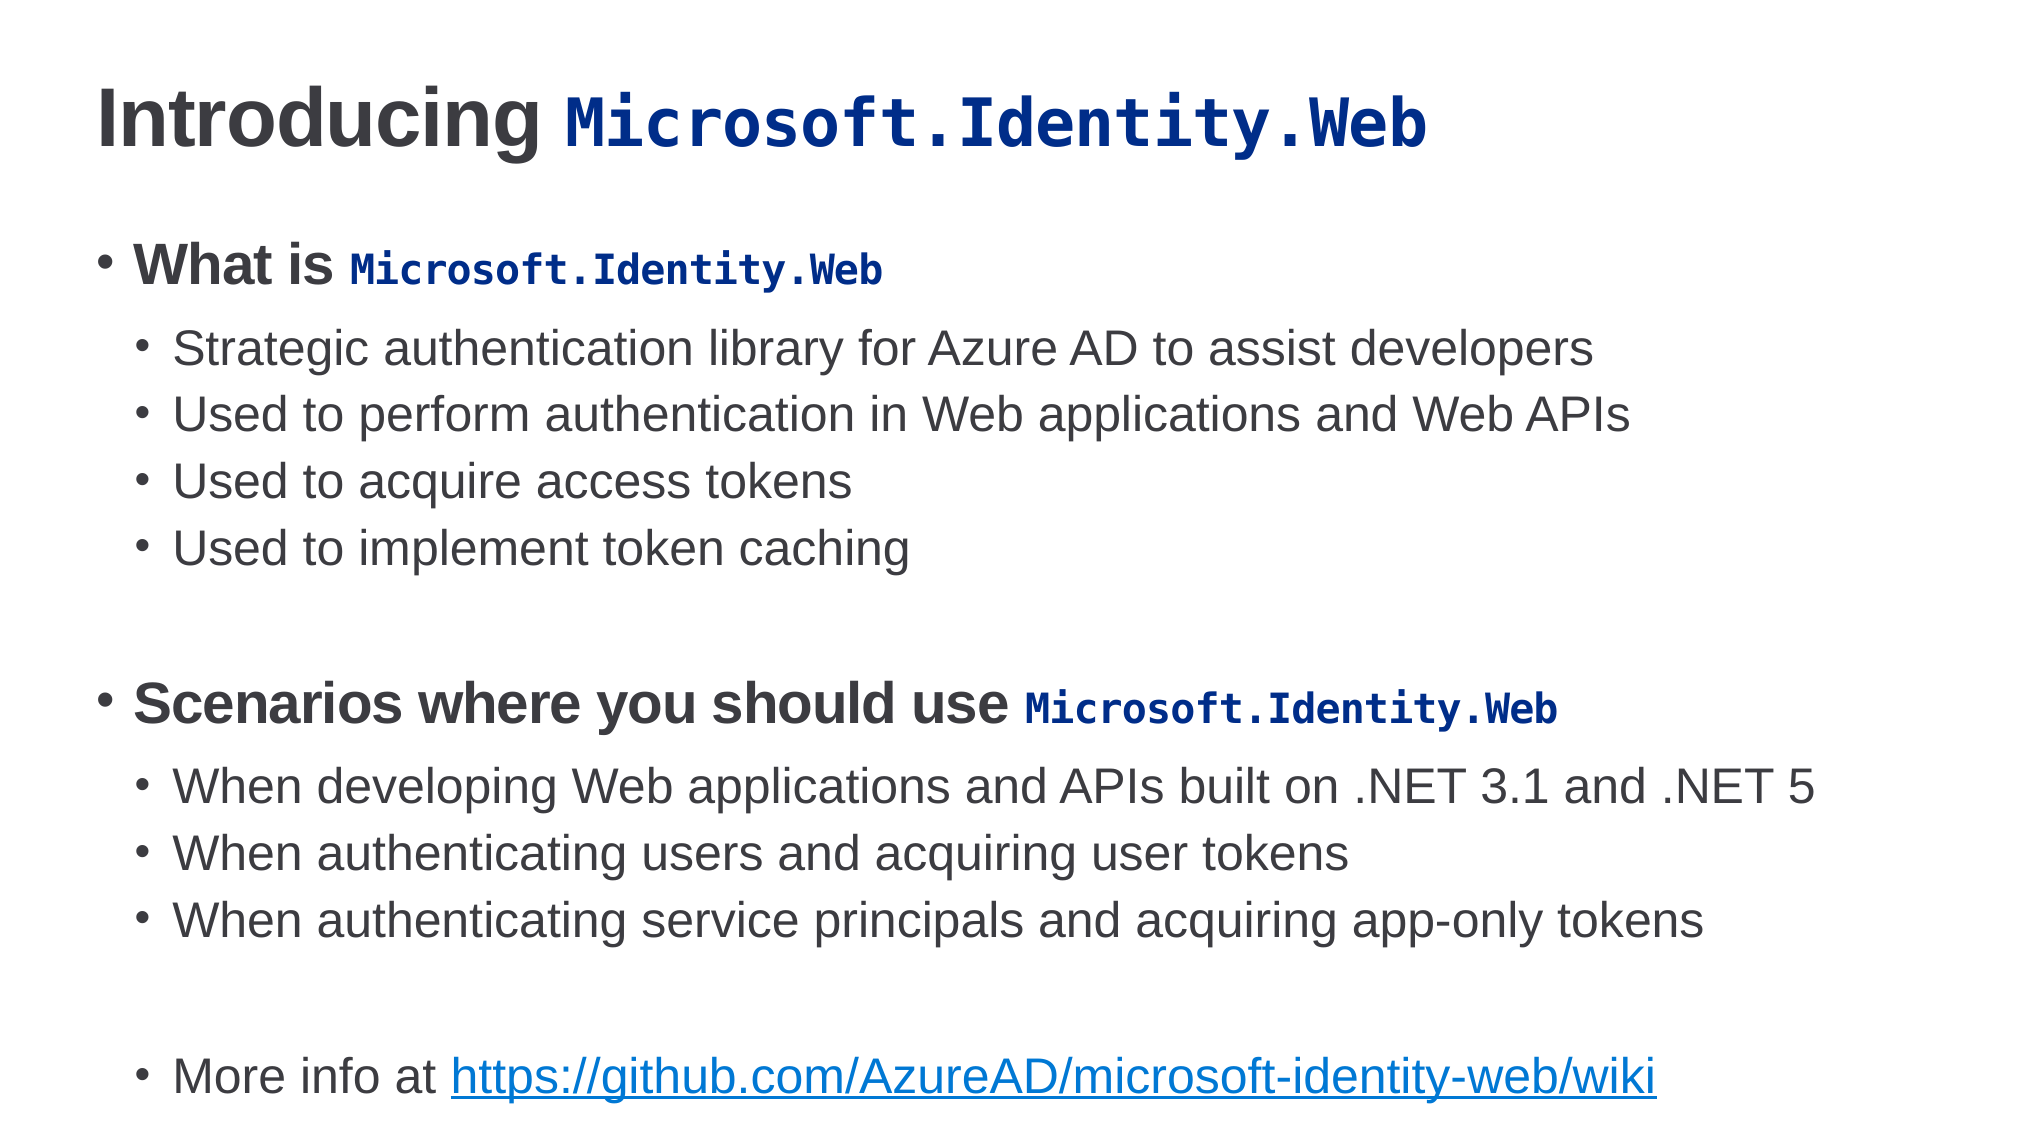

# Introducing Microsoft.Identity.Web
What is Microsoft.Identity.Web
Strategic authentication library for Azure AD to assist developers
Used to perform authentication in Web applications and Web APIs
Used to acquire access tokens
Used to implement token caching

Scenarios where you should use Microsoft.Identity.Web
When developing Web applications and APIs built on .NET 3.1 and .NET 5
When authenticating users and acquiring user tokens
When authenticating service principals and acquiring app-only tokens

More info at https://github.com/AzureAD/microsoft-identity-web/wiki